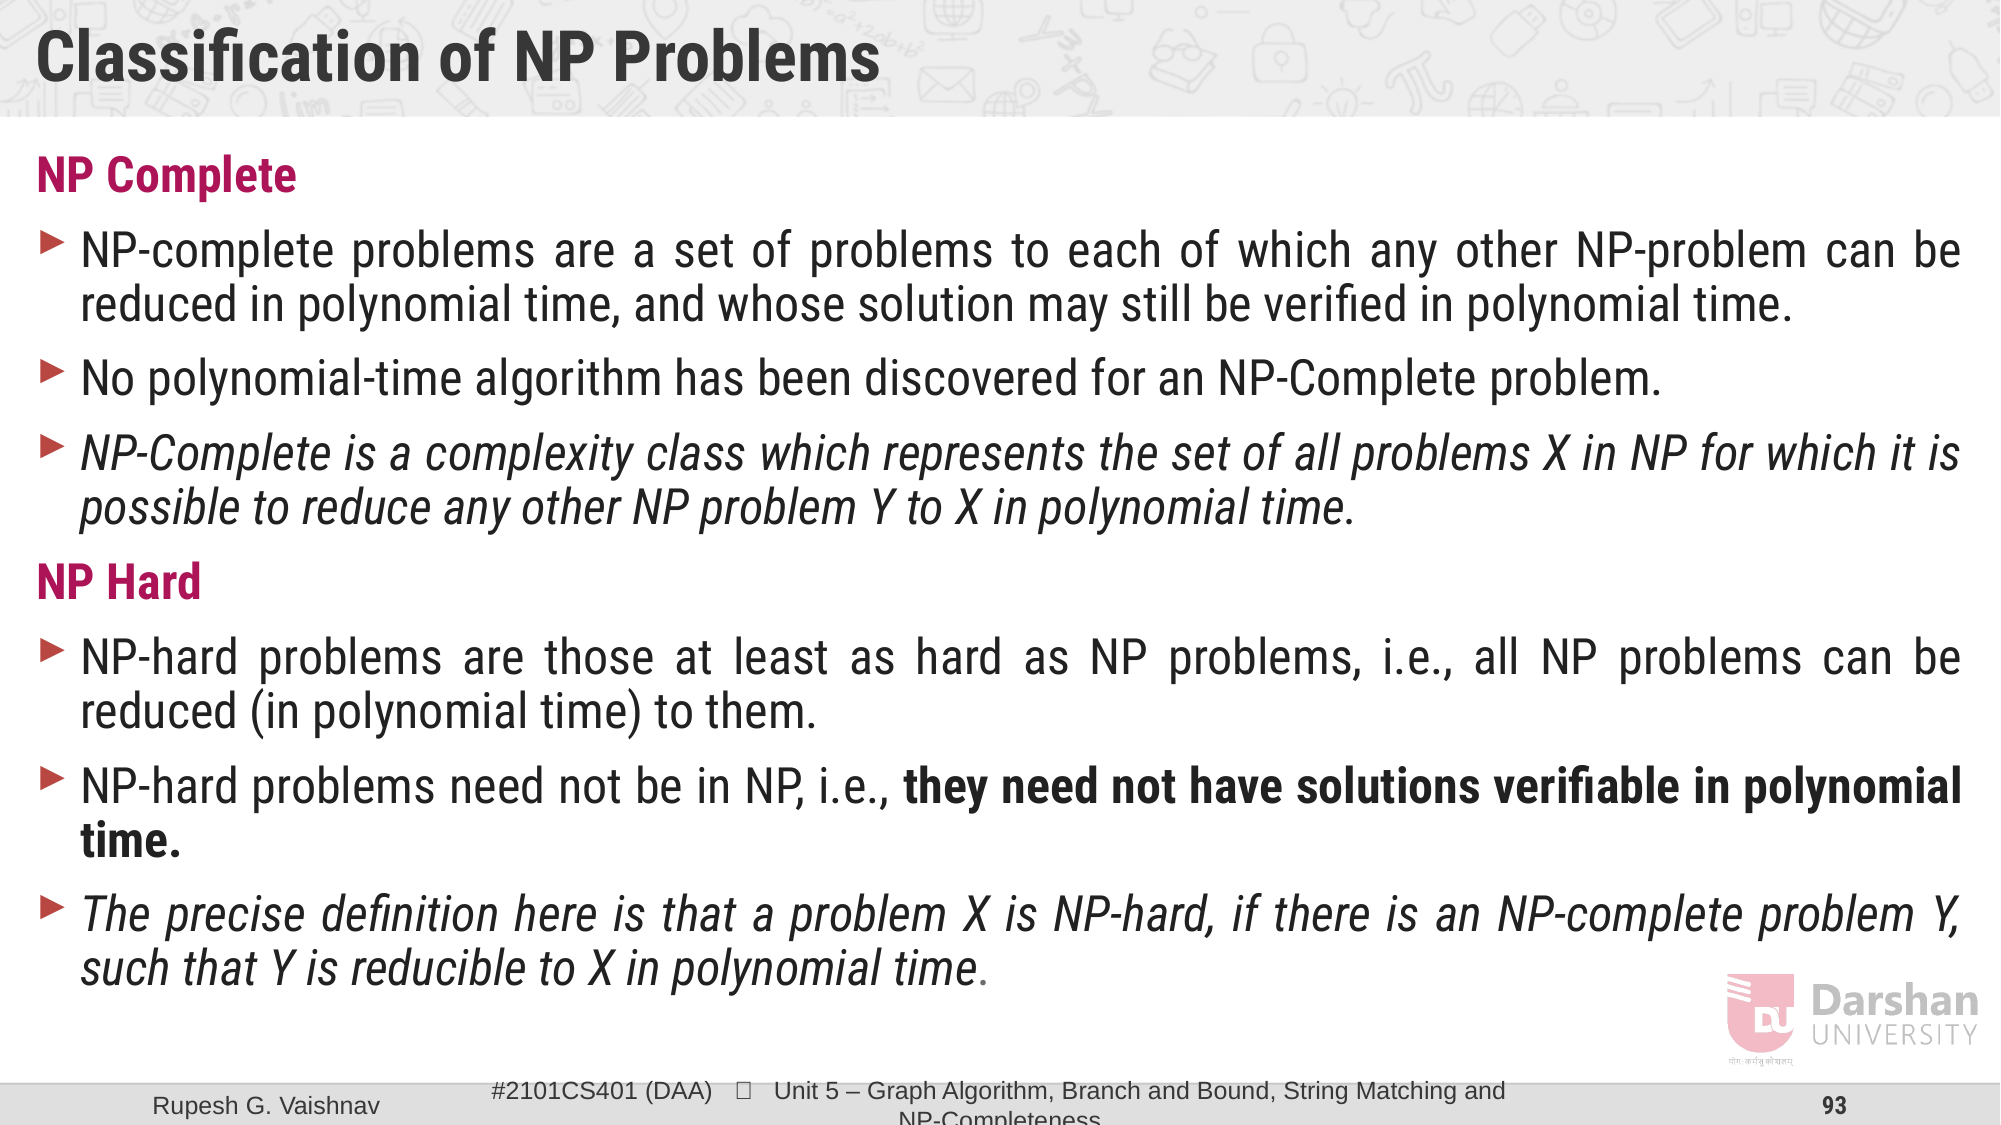

# Classification of NP Problems
NP Complete
NP-complete problems are a set of problems to each of which any other NP-problem can be reduced in polynomial time, and whose solution may still be verified in polynomial time.
No polynomial-time algorithm has been discovered for an NP-Complete problem.
NP-Complete is a complexity class which represents the set of all problems X in NP for which it is possible to reduce any other NP problem Y to X in polynomial time.
NP Hard
NP-hard problems are those at least as hard as NP problems, i.e., all NP problems can be reduced (in polynomial time) to them.
NP-hard problems need not be in NP, i.e., they need not have solutions verifiable in polynomial time.
The precise definition here is that a problem X is NP-hard, if there is an NP-complete problem Y, such that Y is reducible to X in polynomial time.